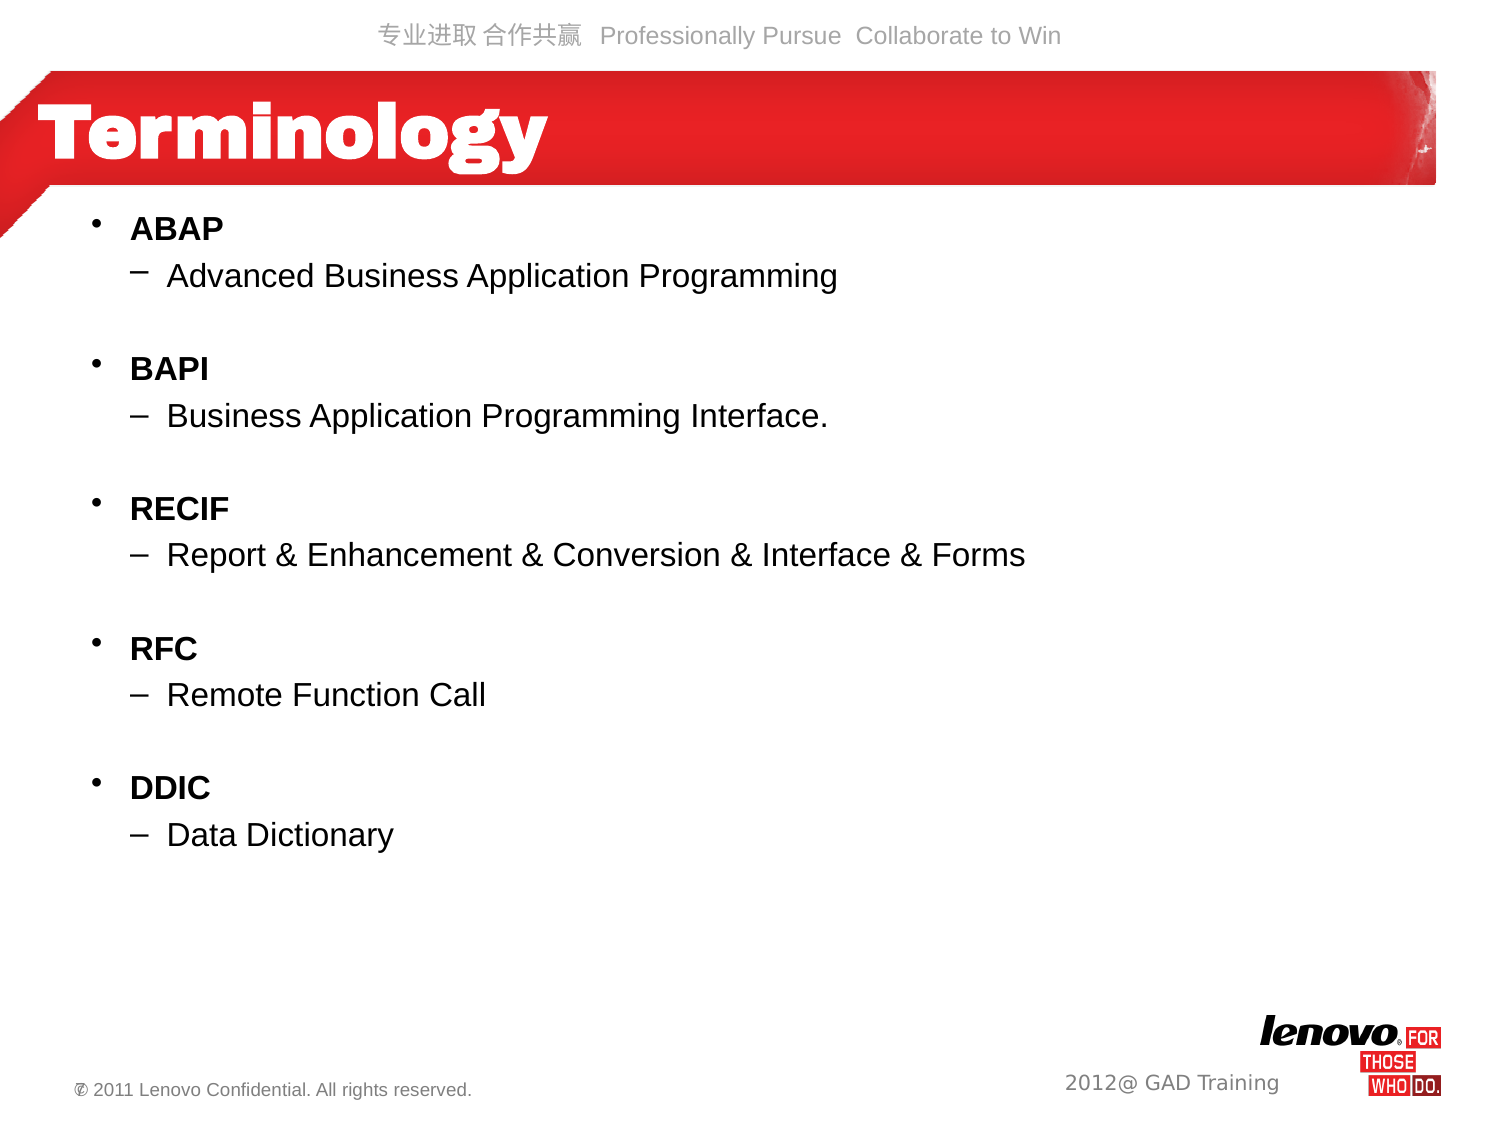

Terminology
ABAP
Advanced Business Application Programming

BAPI
Business Application Programming Interface.

RECIF
Report & Enhancement & Conversion & Interface & Forms

RFC
Remote Function Call

DDIC
Data Dictionary